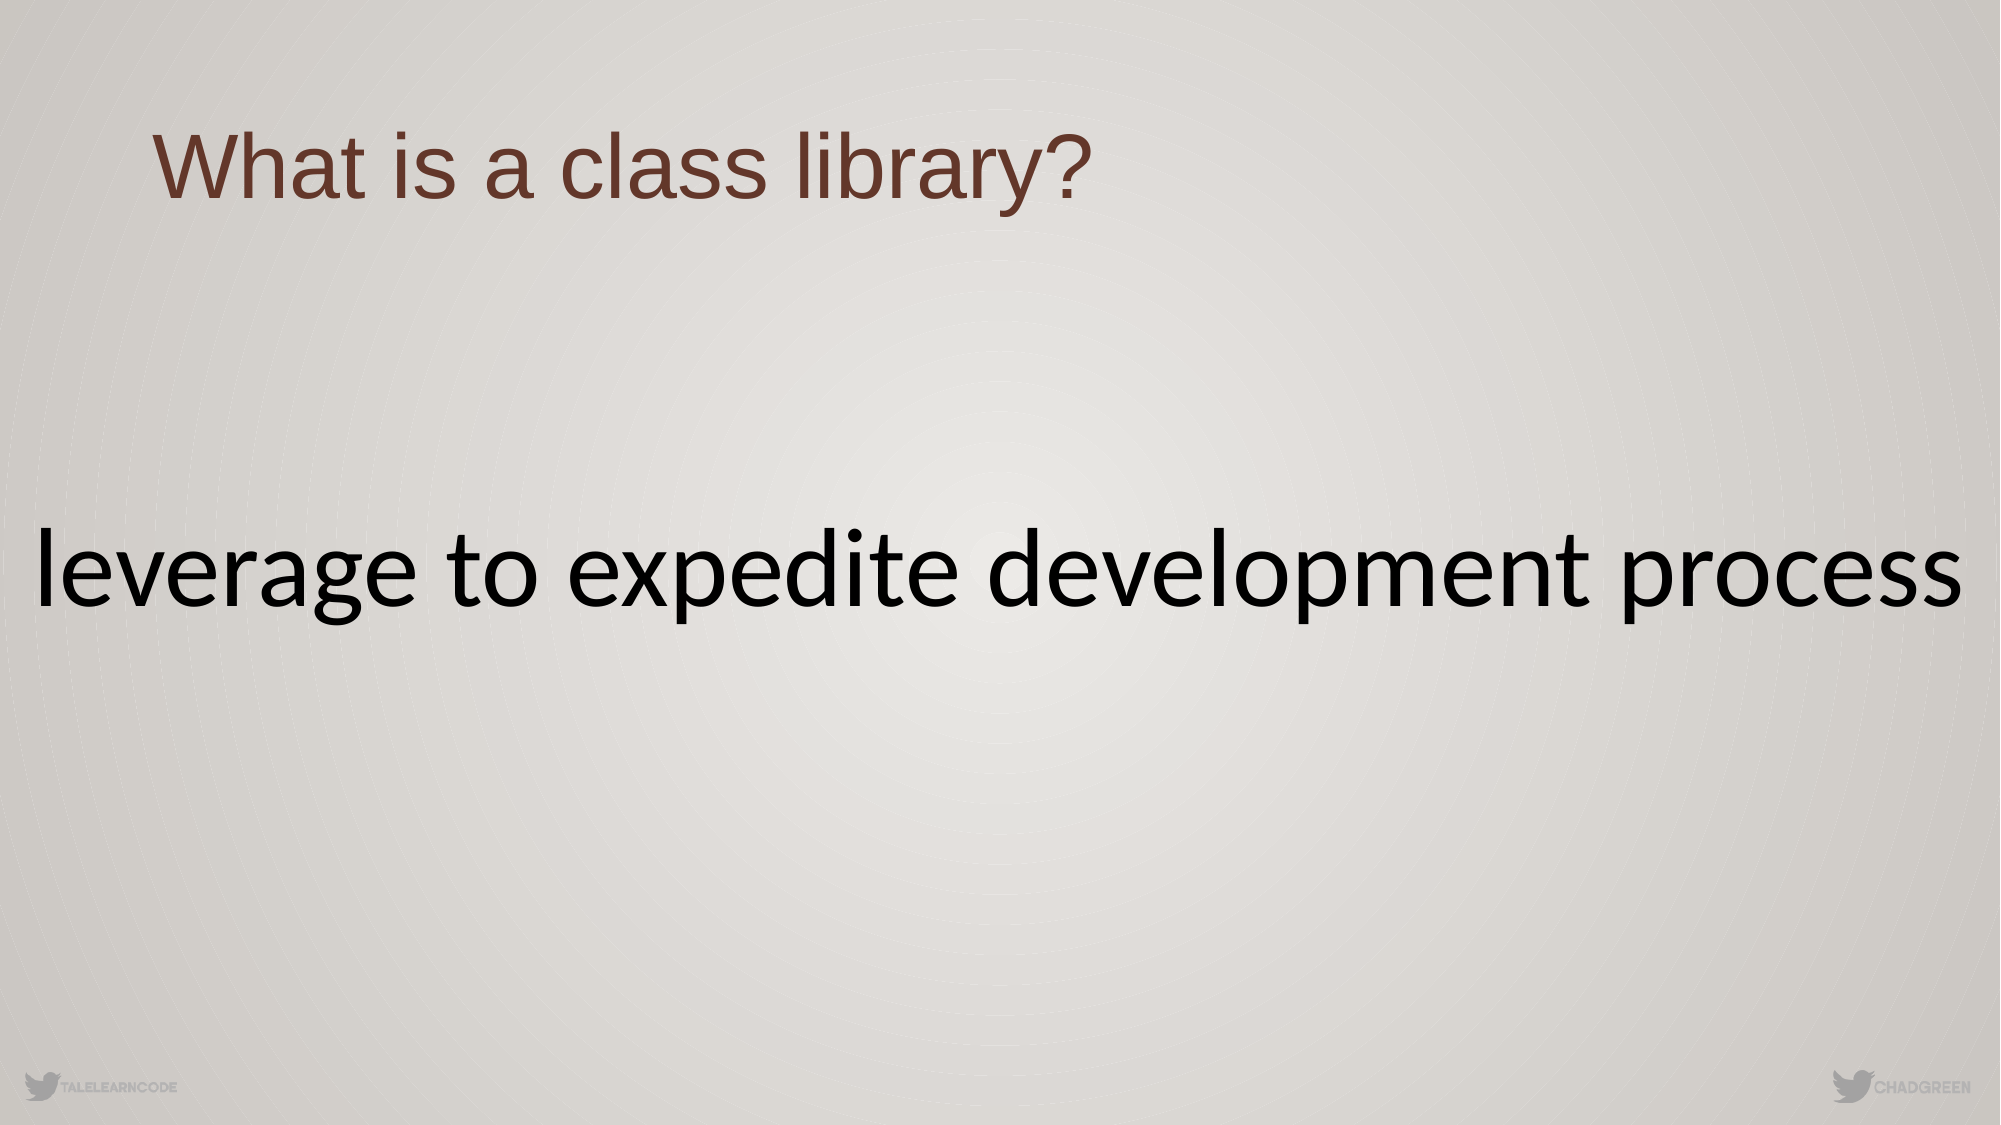

# What is a class library?
leverage to expedite development process